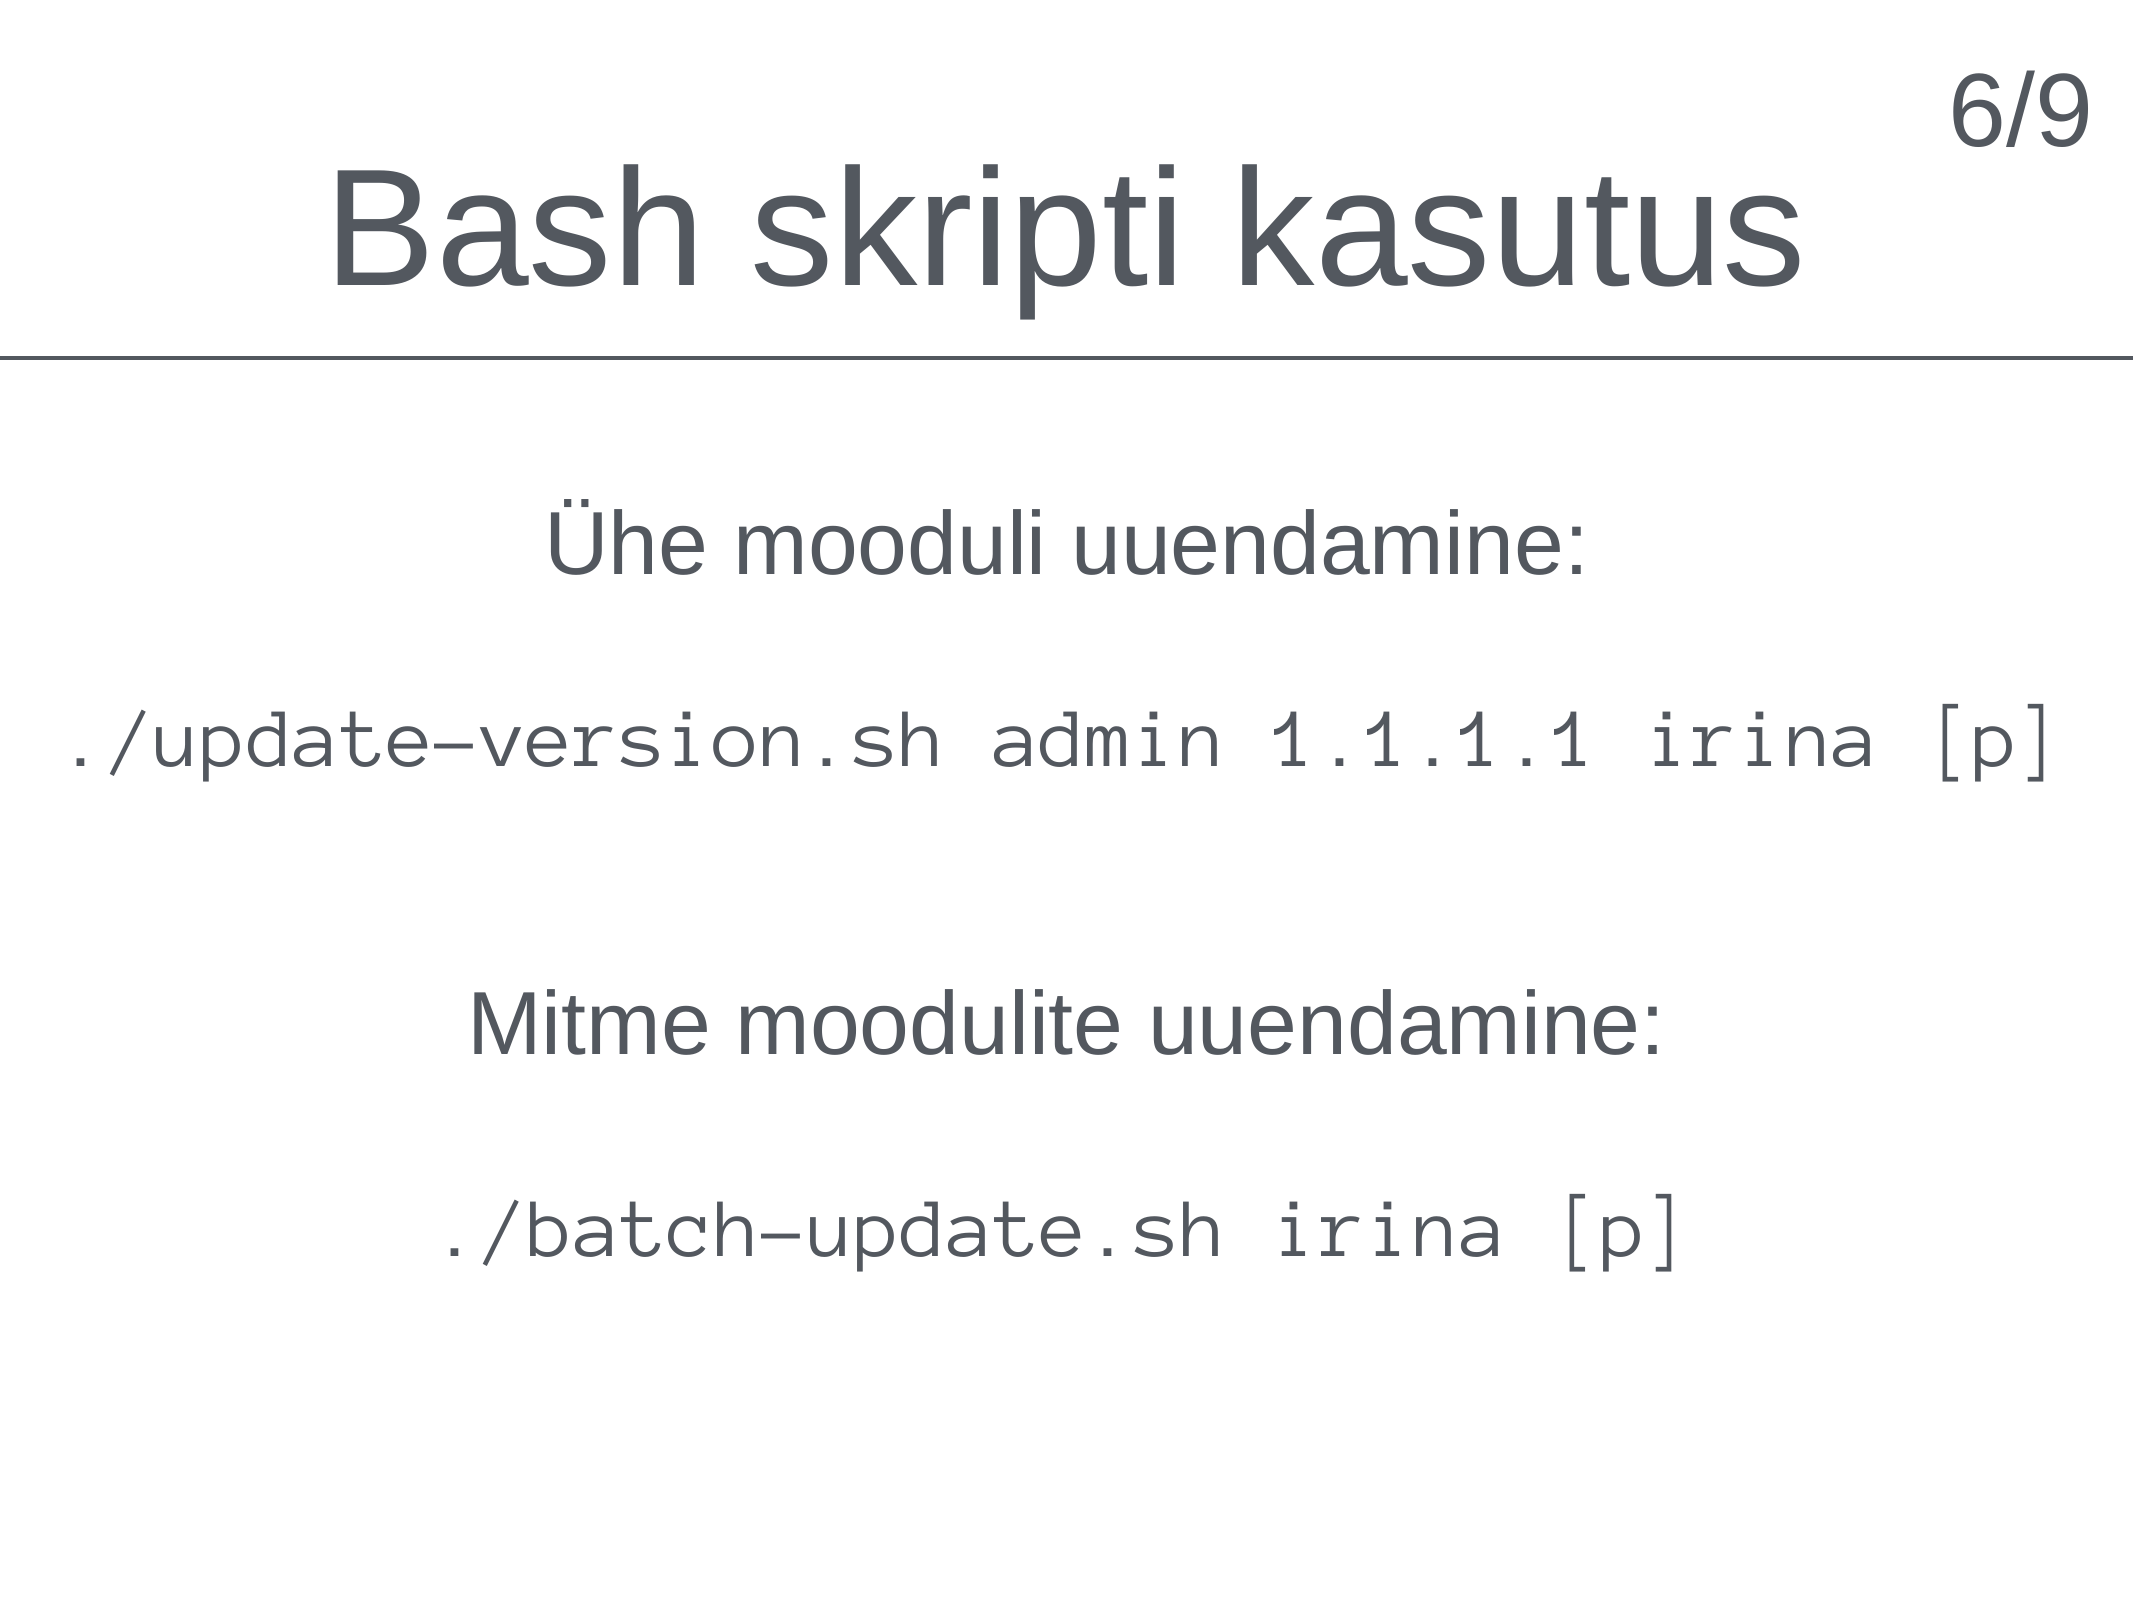

6/9
# Bash skripti kasutus

Ühe mooduli uuendamine:
./update-version.sh admin 1.1.1.1 irina [p]
Mitme moodulite uuendamine:
./batch-update.sh irina [p]